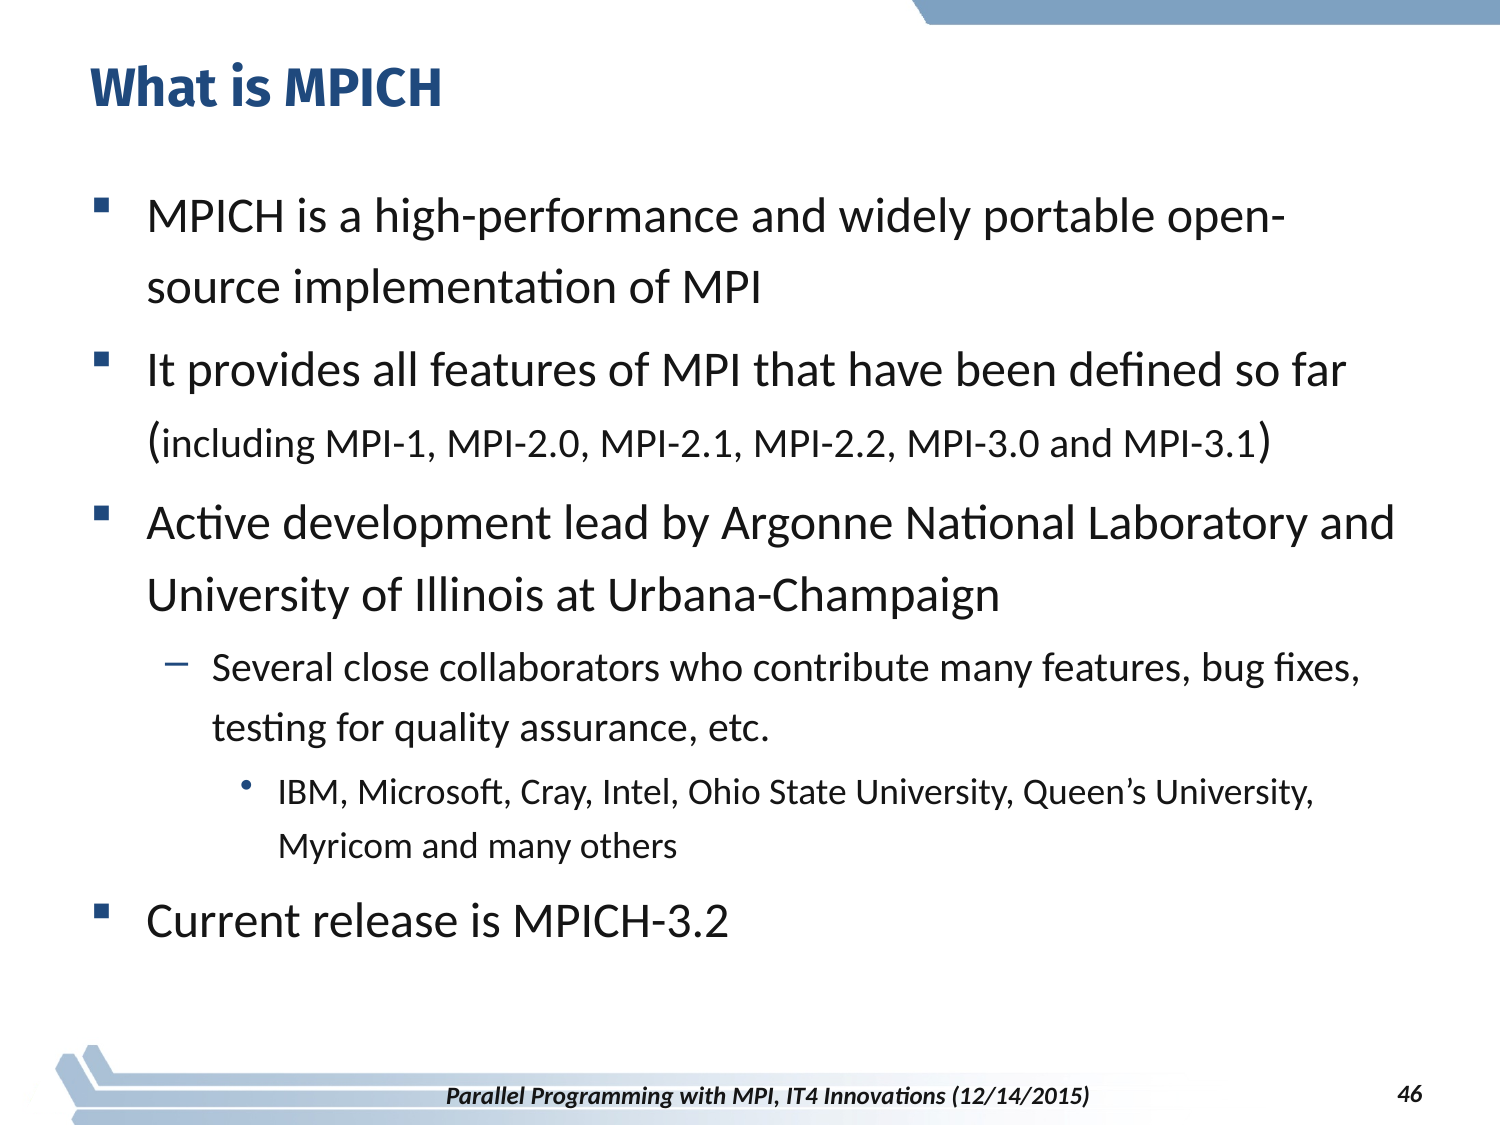

# What is MPICH
MPICH is a high-performance and widely portable open-source implementation of MPI
It provides all features of MPI that have been defined so far (including MPI-1, MPI-2.0, MPI-2.1, MPI-2.2, MPI-3.0 and MPI-3.1)
Active development lead by Argonne National Laboratory and University of Illinois at Urbana-Champaign
Several close collaborators who contribute many features, bug fixes, testing for quality assurance, etc.
IBM, Microsoft, Cray, Intel, Ohio State University, Queen’s University, Myricom and many others
Current release is MPICH-3.2
46
Parallel Programming with MPI, IT4 Innovations (12/14/2015)